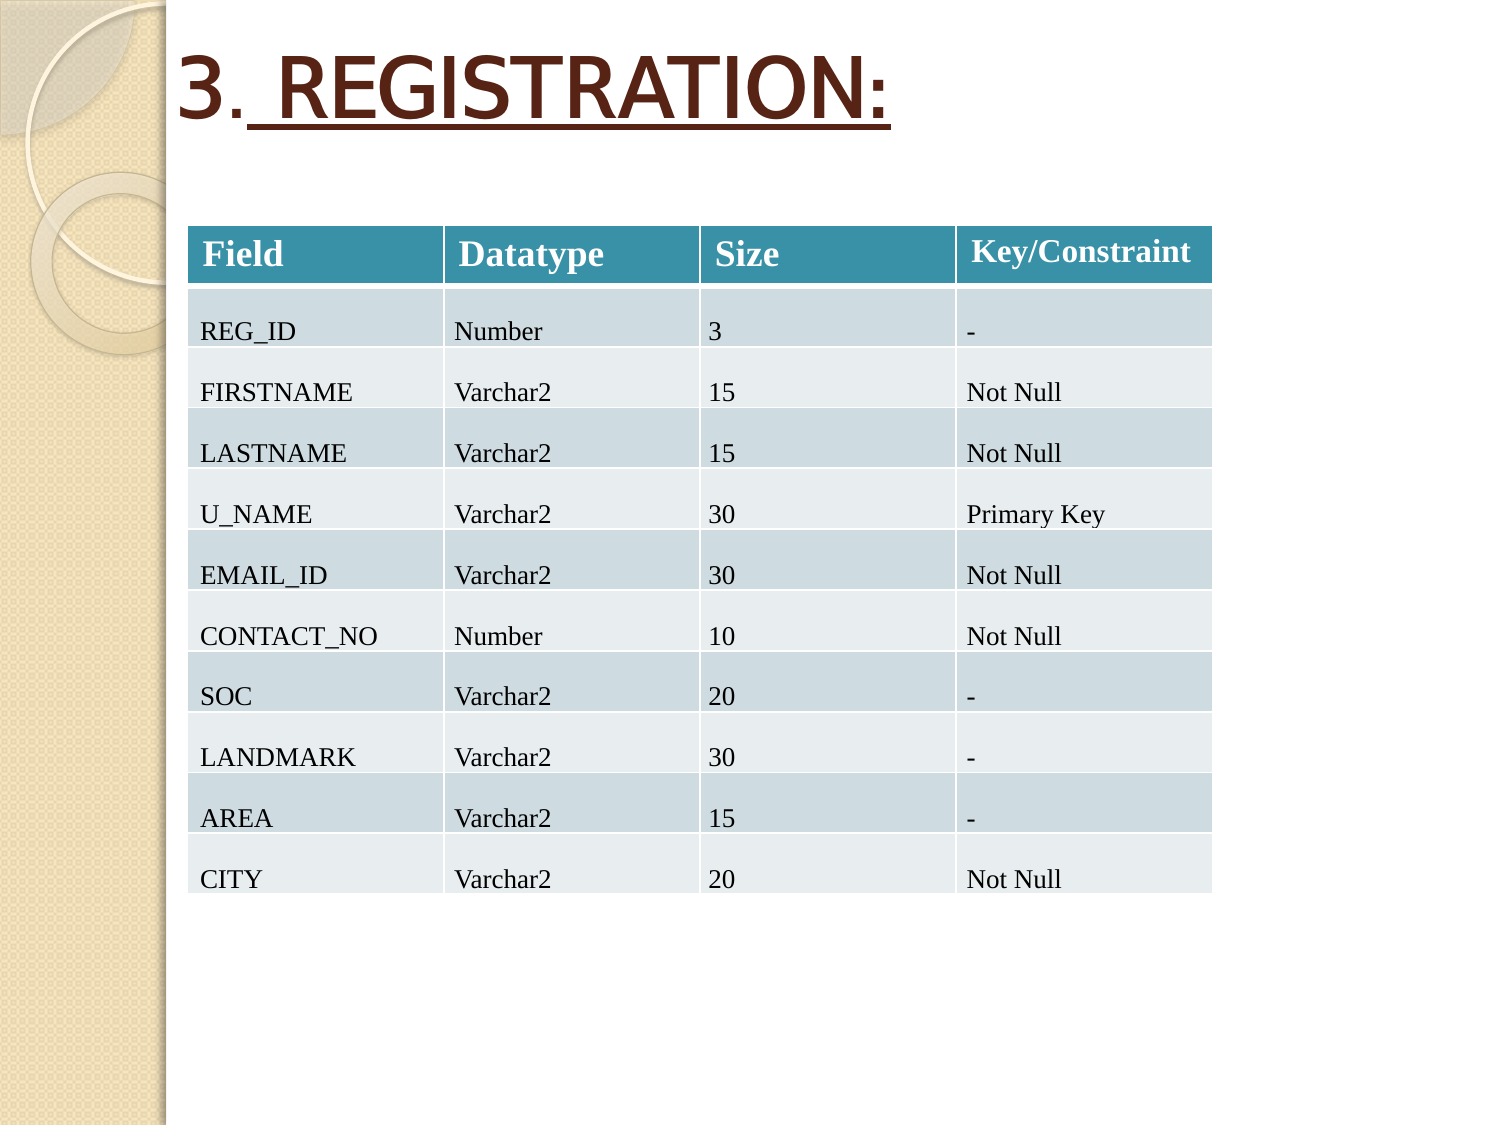

# 3. REGISTRATION:
| Field | Datatype | Size | Key/Constraint |
| --- | --- | --- | --- |
| REG\_ID | Number | 3 | - |
| FIRSTNAME | Varchar2 | 15 | Not Null |
| LASTNAME | Varchar2 | 15 | Not Null |
| U\_NAME | Varchar2 | 30 | Primary Key |
| EMAIL\_ID | Varchar2 | 30 | Not Null |
| CONTACT\_NO | Number | 10 | Not Null |
| SOC | Varchar2 | 20 | - |
| LANDMARK | Varchar2 | 30 | - |
| AREA | Varchar2 | 15 | - |
| CITY | Varchar2 | 20 | Not Null |